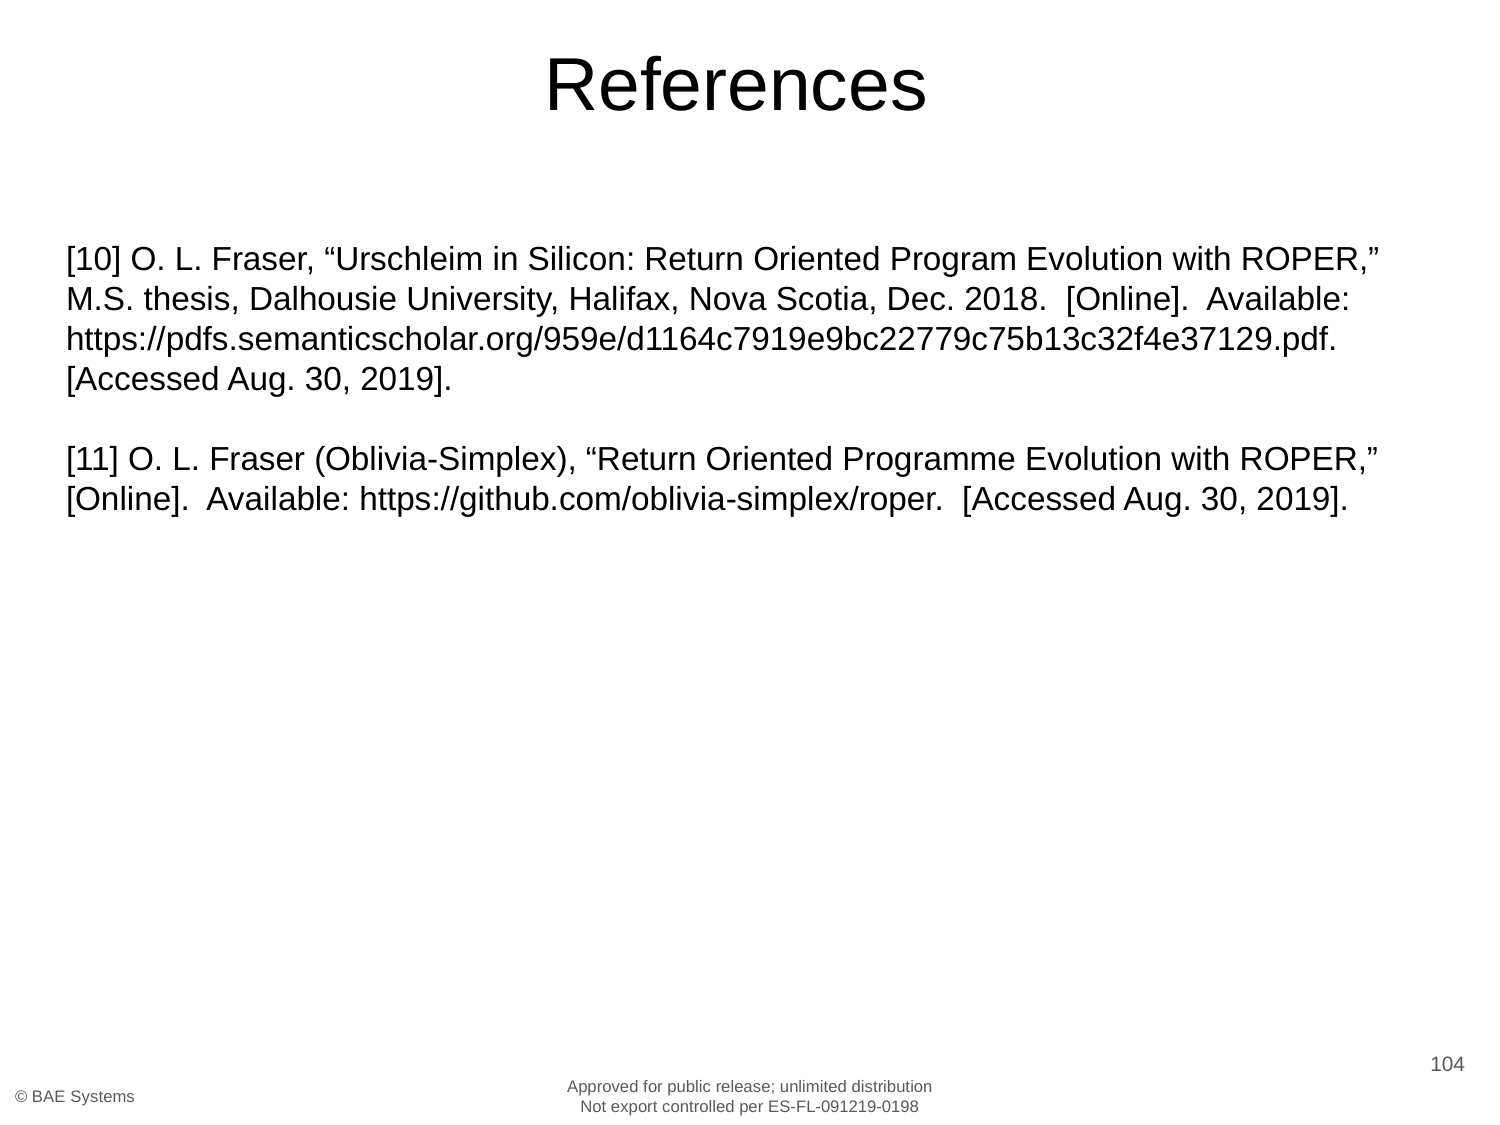

# References
[10] O. L. Fraser, “Urschleim in Silicon: Return Oriented Program Evolution with ROPER,” M.S. thesis, Dalhousie University, Halifax, Nova Scotia, Dec. 2018.  [Online].  Available: https://pdfs.semanticscholar.org/959e/d1164c7919e9bc22779c75b13c32f4e37129.pdf.  [Accessed Aug. 30, 2019].

[11] O. L. Fraser (Oblivia-Simplex), “Return Oriented Programme Evolution with ROPER,” [Online].  Available: https://github.com/oblivia-simplex/roper.  [Accessed Aug. 30, 2019].

104